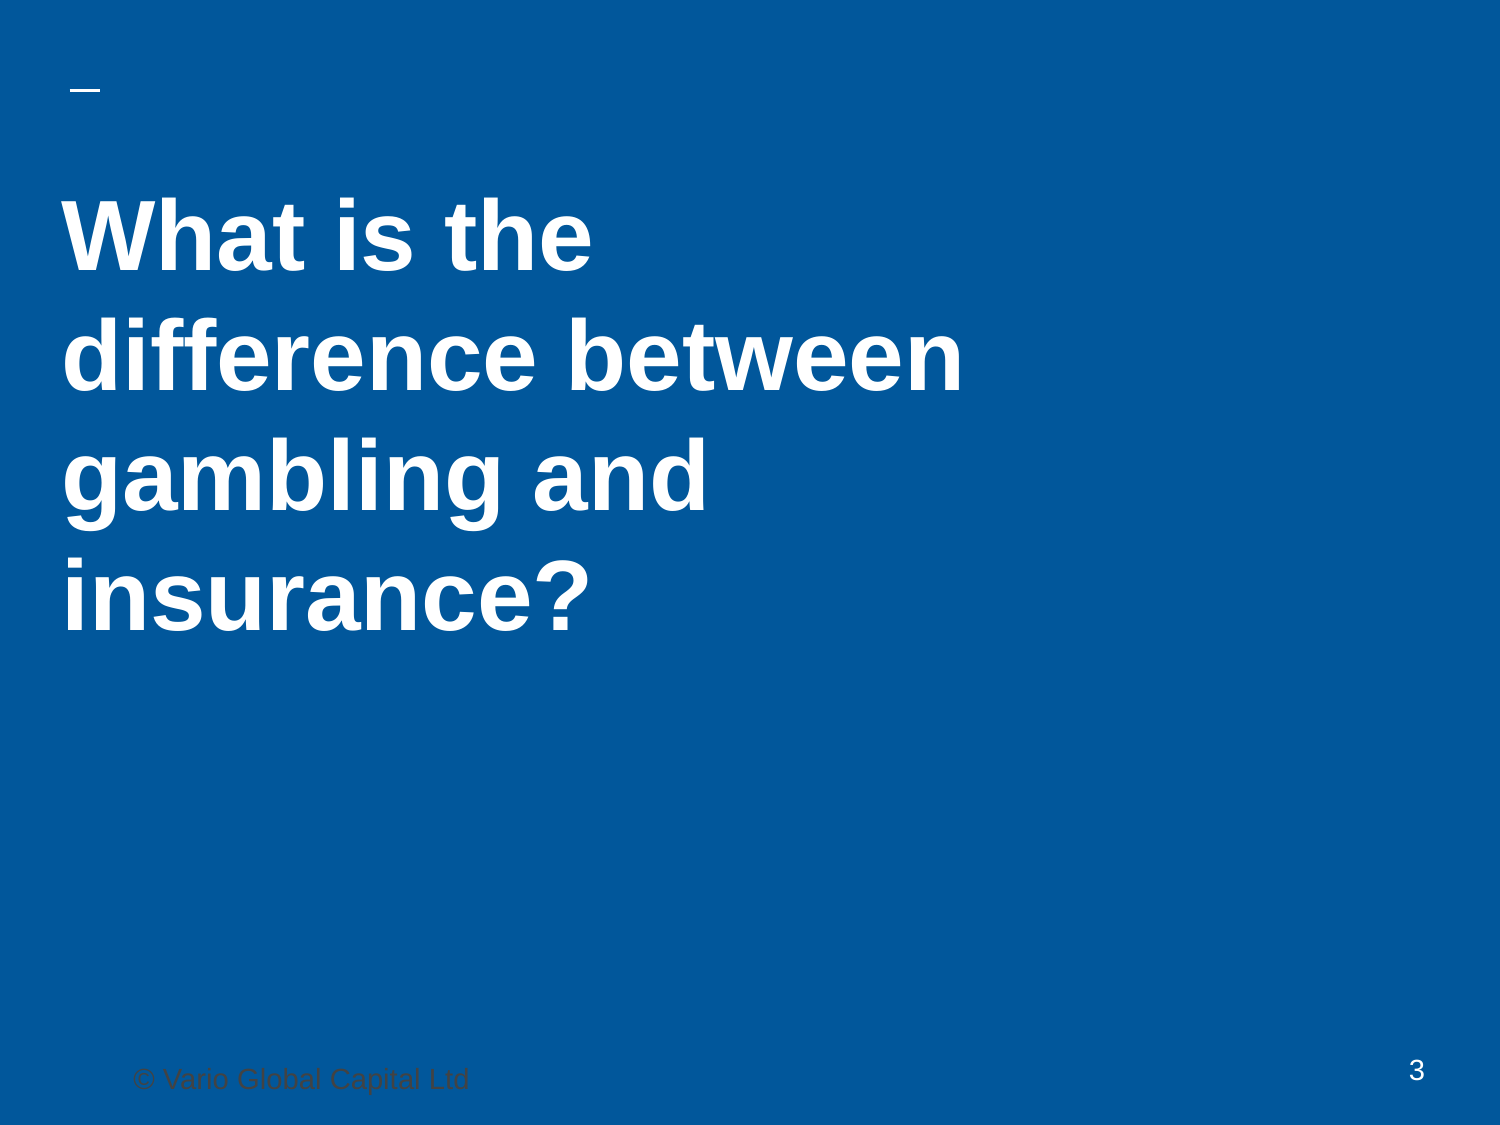

# What is the difference between gambling and insurance?
3